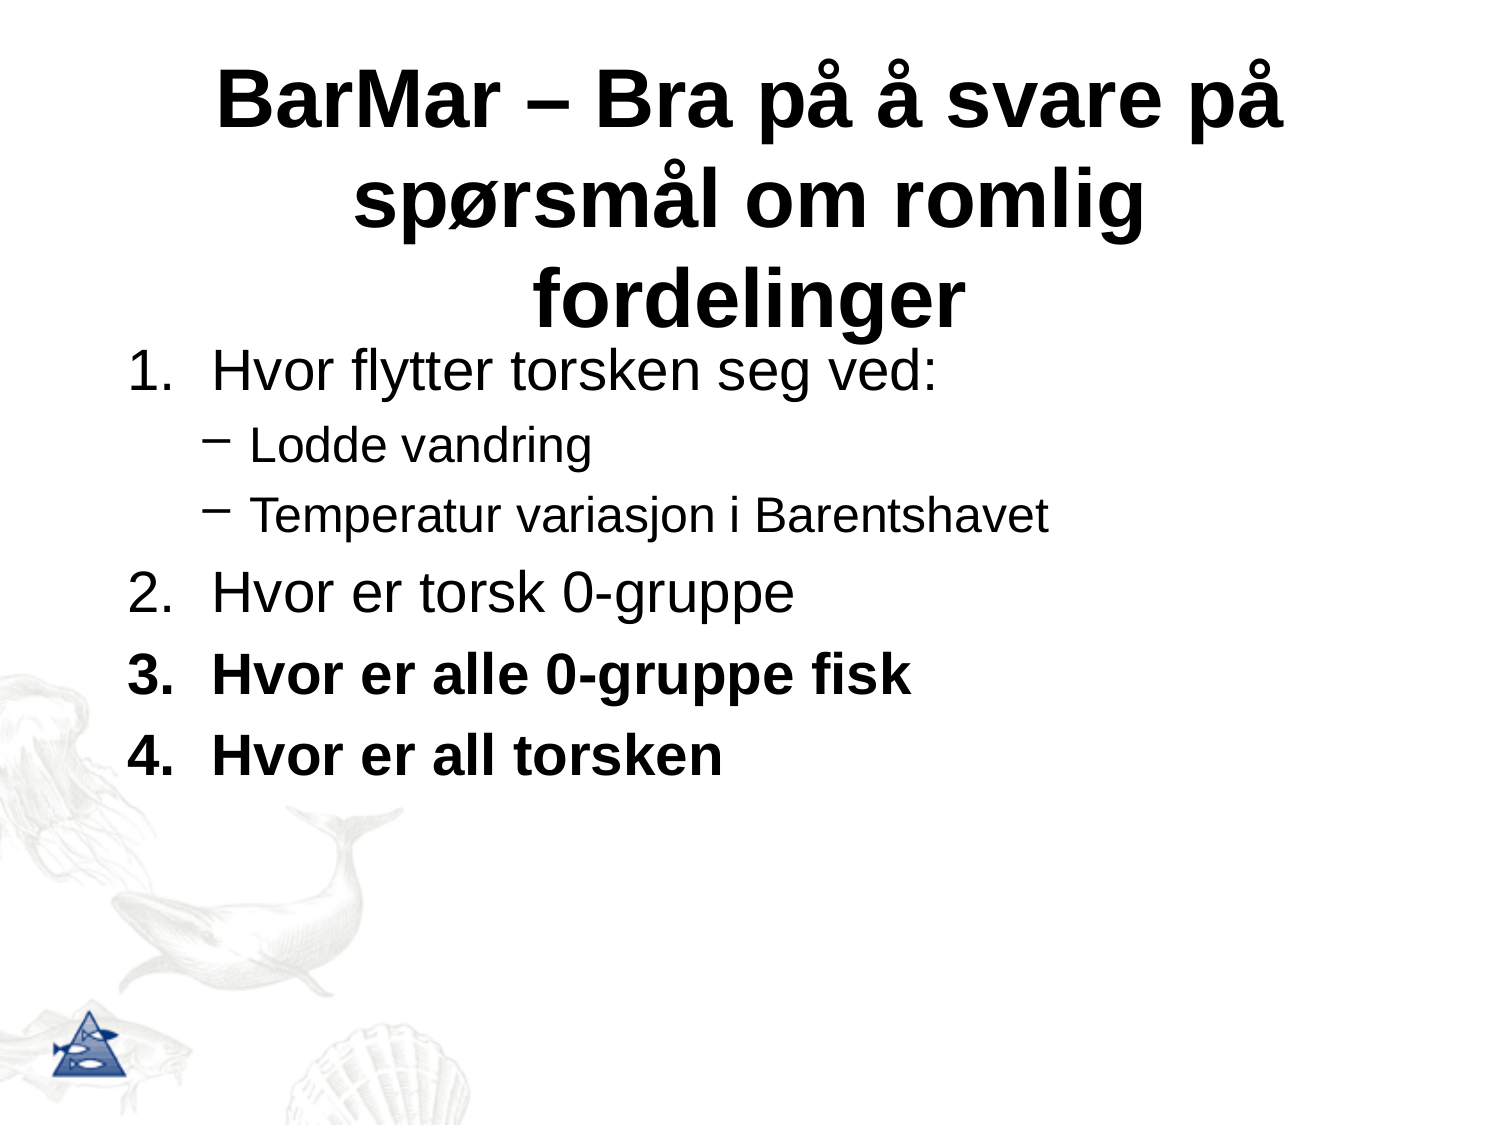

# BarMar – Bra på å svare på spørsmål om romlig fordelinger
Hvor flytter torsken seg ved:
Lodde vandring
Temperatur variasjon i Barentshavet
Hvor er torsk 0-gruppe
Hvor er alle 0-gruppe fisk
Hvor er all torsken